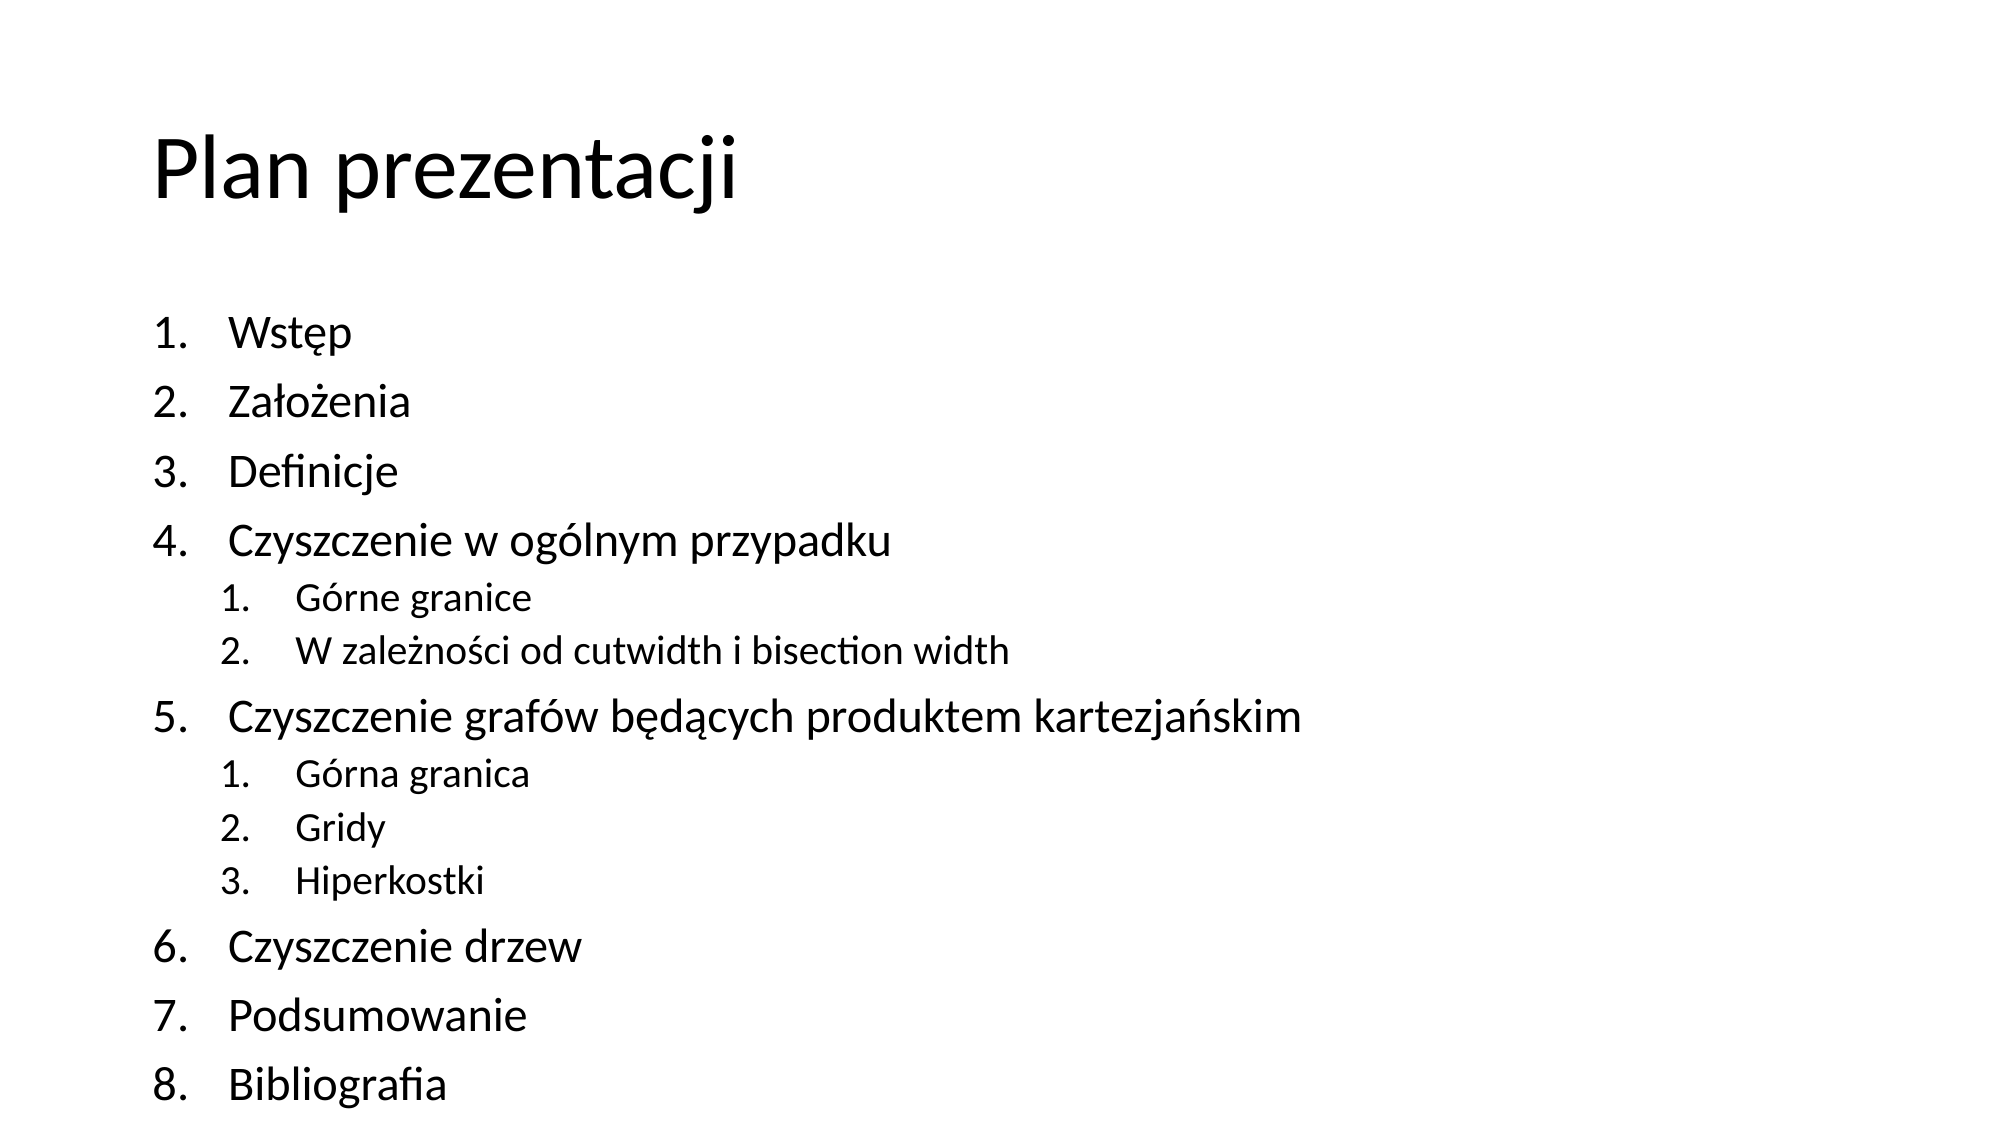

# Plan prezentacji
Wstęp
Założenia
Definicje
Czyszczenie w ogólnym przypadku
Górne granice
W zależności od cutwidth i bisection width
Czyszczenie grafów będących produktem kartezjańskim
Górna granica
Gridy
Hiperkostki
Czyszczenie drzew
Podsumowanie
Bibliografia